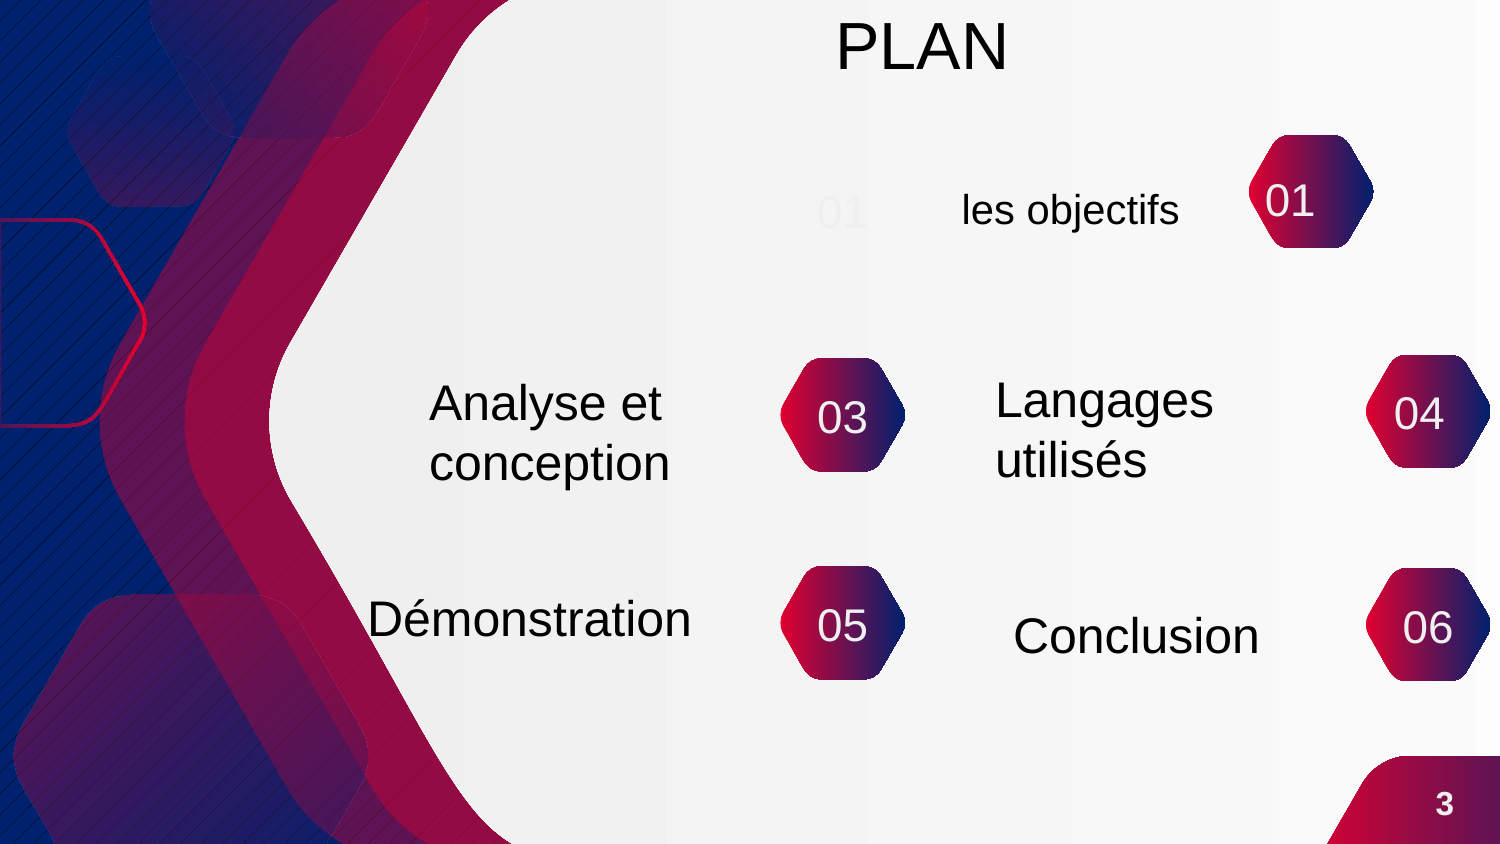

# PLAN

01
les objectifs
01

Analyse et
conception

04
03
Langages
utilisés

Conclusion
05
06
Démonstration

3